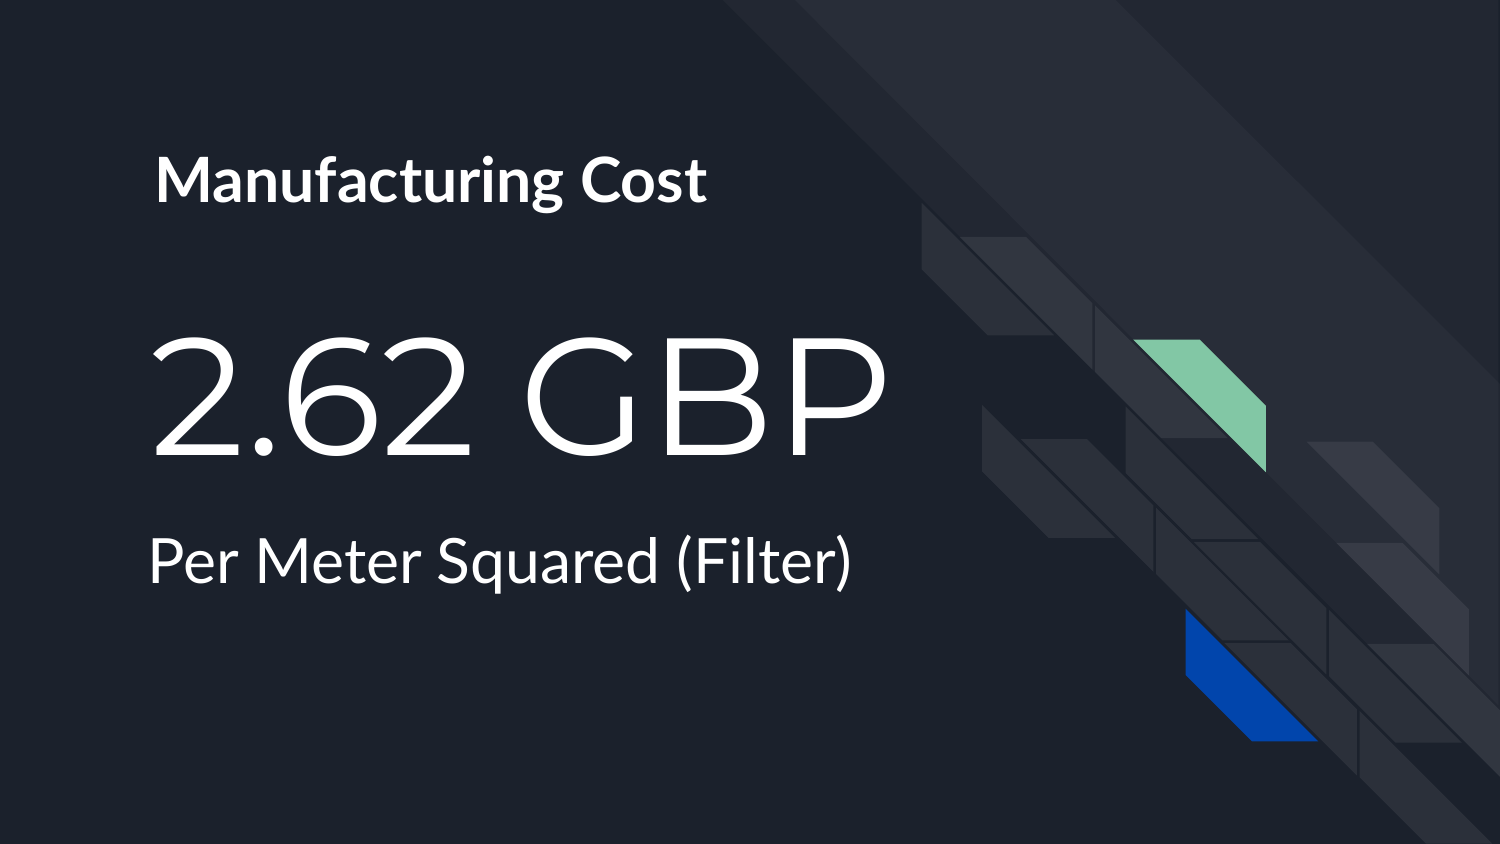

Manufacturing Cost

# 2.62 GBP
Per Meter Squared (Filter)